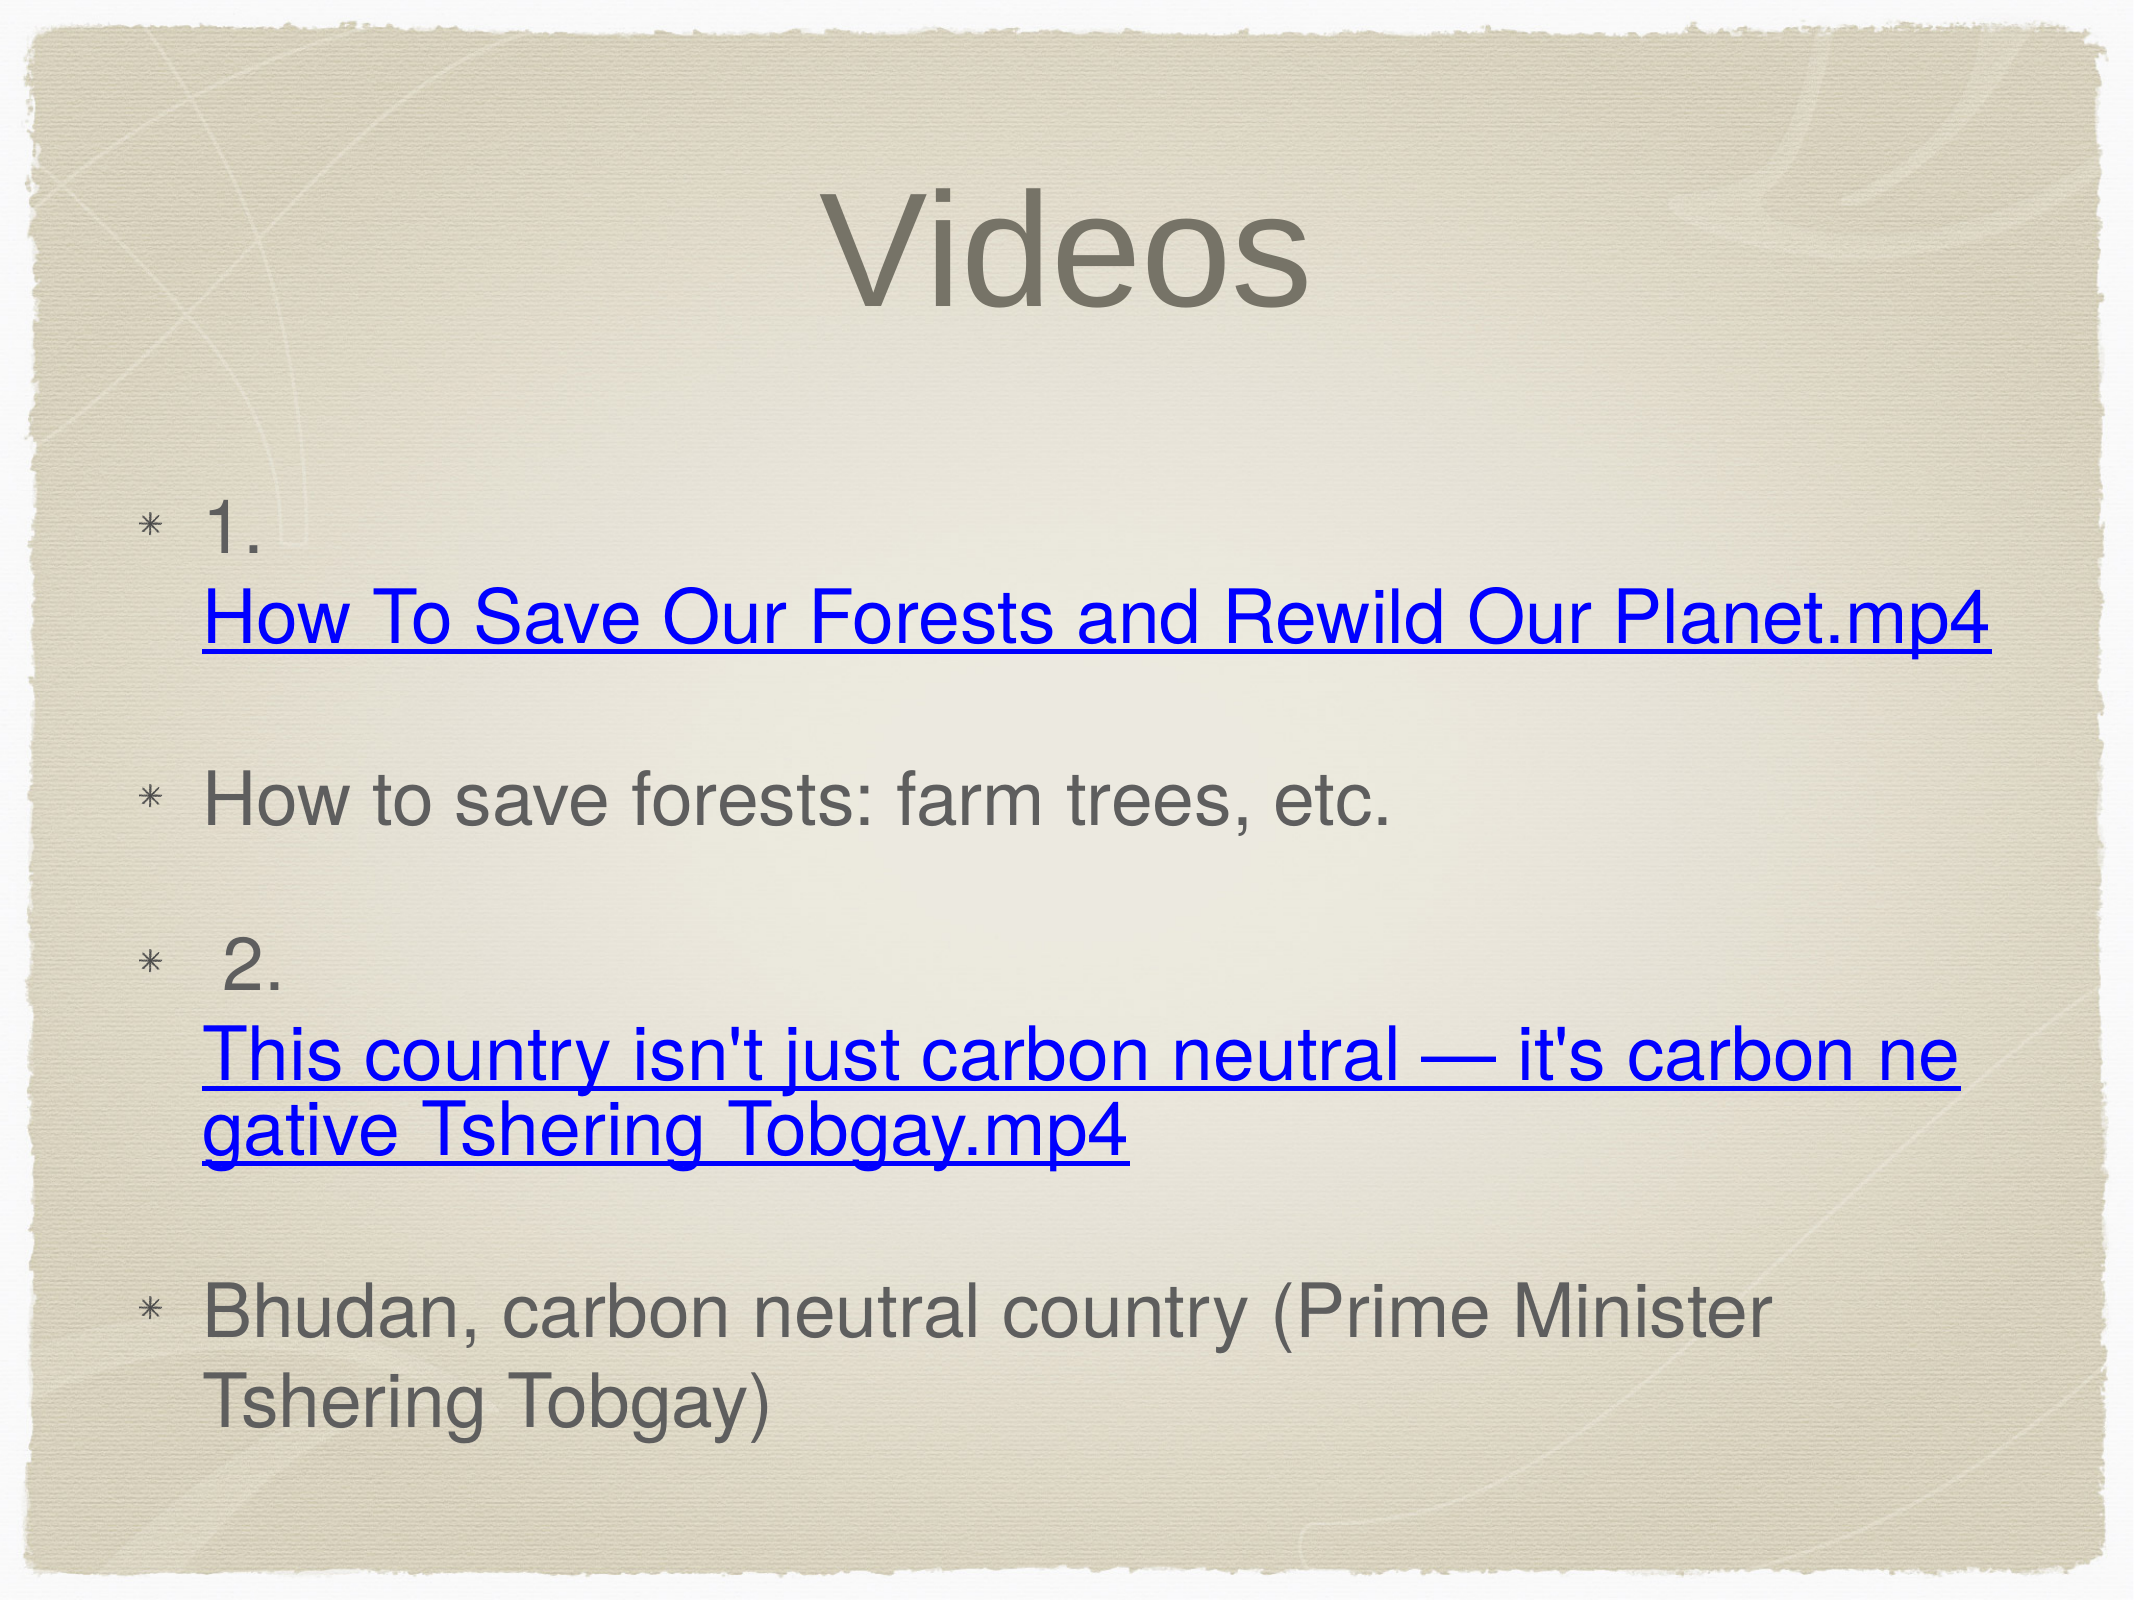

# Videos
1. How To Save Our Forests and Rewild Our Planet.mp4
How to save forests: farm trees, etc.
 2. This country isn't just carbon neutral — it's carbon negative Tshering Tobgay.mp4
Bhudan, carbon neutral country (Prime Minister Tshering Tobgay)